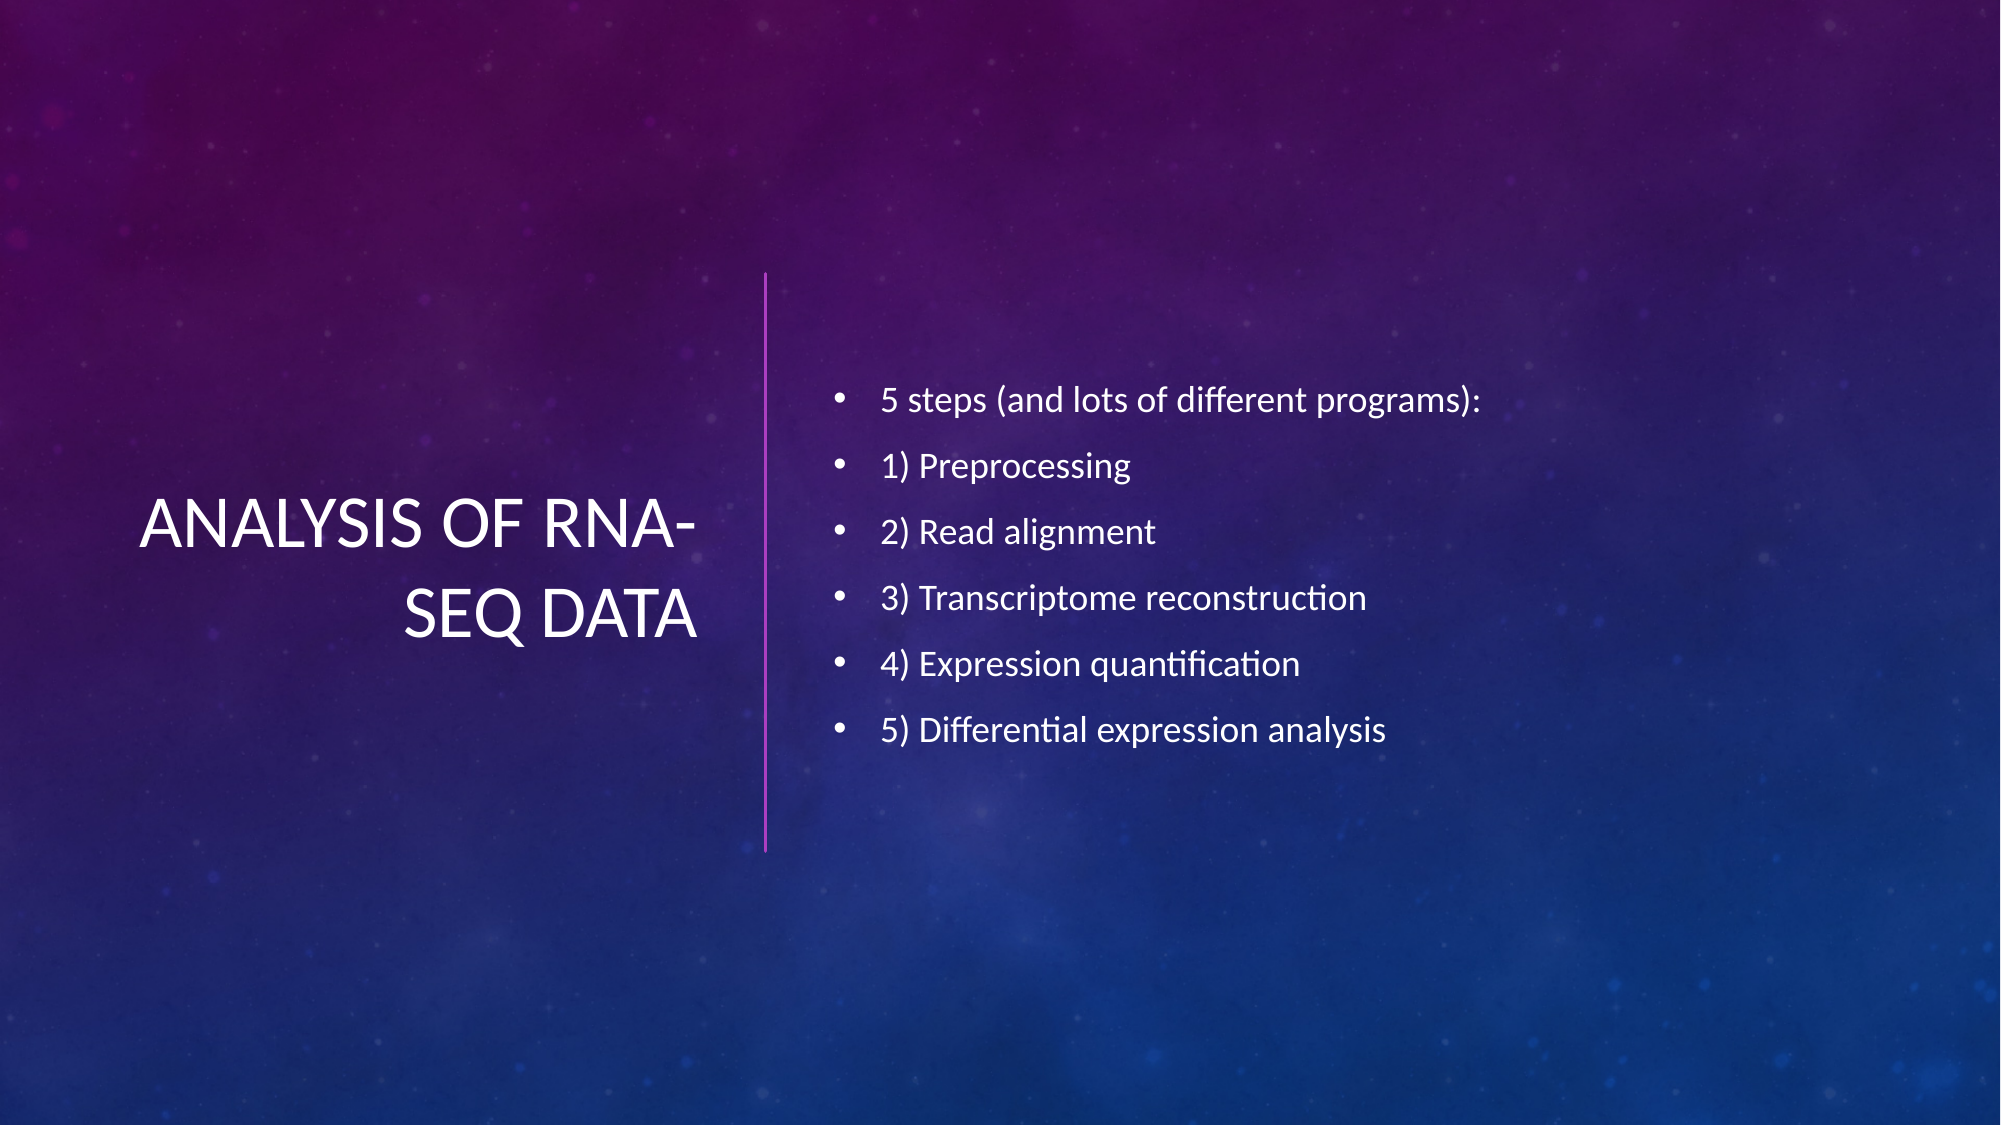

# Analysis of RNA-seq Data
5 steps (and lots of different programs):
1) Preprocessing
2) Read alignment
3) Transcriptome reconstruction
4) Expression quantification
5) Differential expression analysis